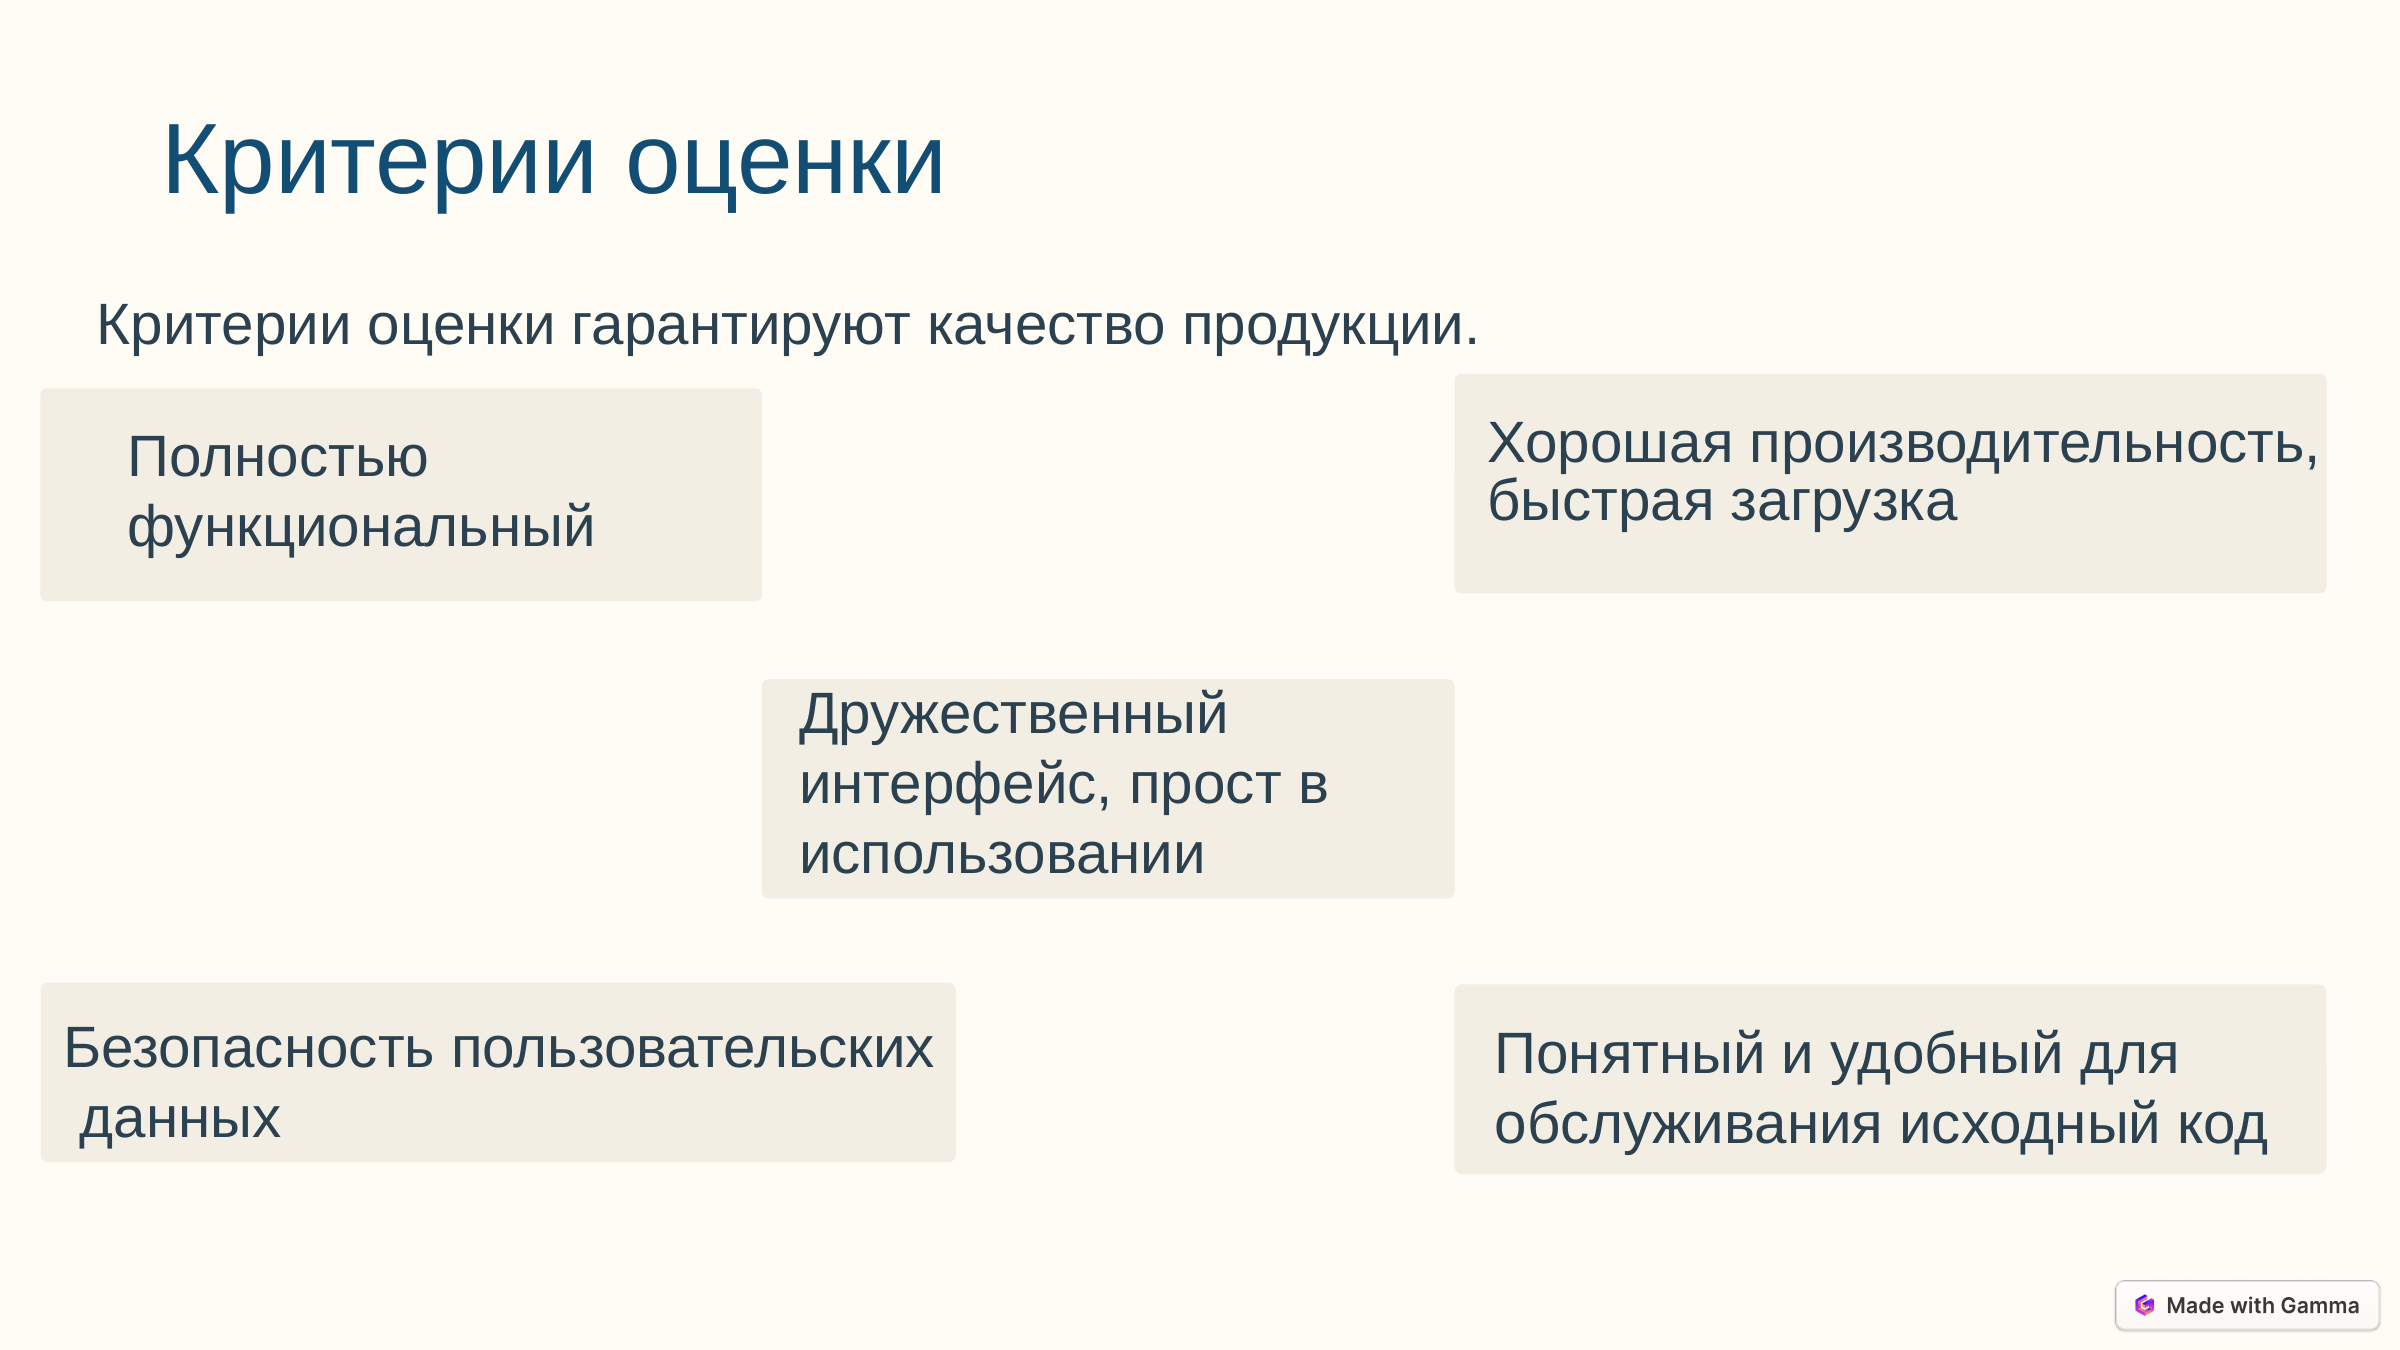

Критерии оценки
Критерии оценки гарантируют качество продукции.

Хорошая производительность,
быстрая загрузка
Полностью
функциональный
Дружественный интерфейс, прост в использовании

Безопасность пользовательских
 данных
Понятный и удобный для
обслуживания исходный код